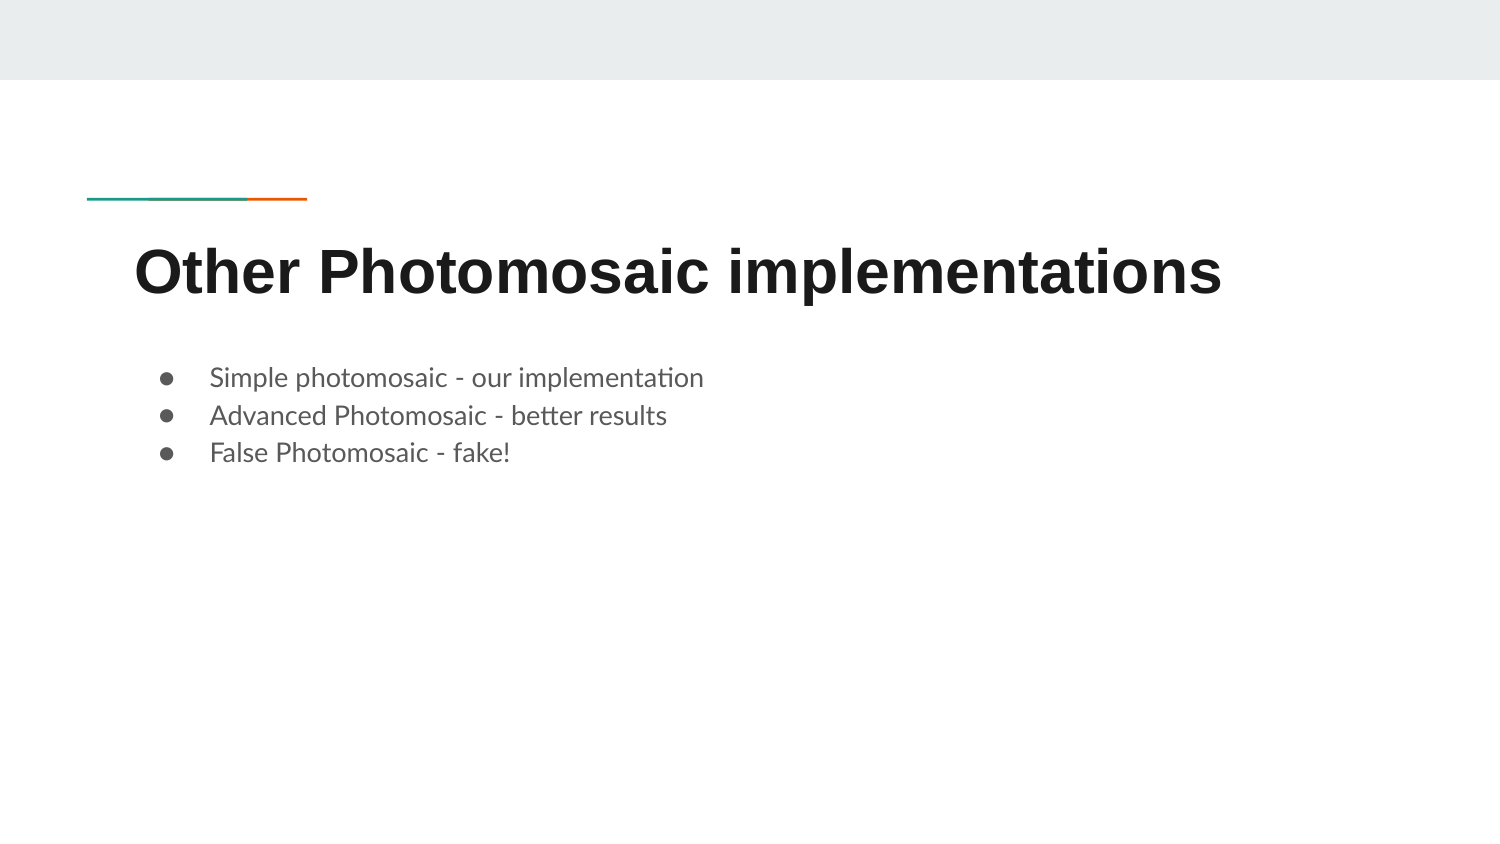

# Other Photomosaic implementations
Simple photomosaic - our implementation
Advanced Photomosaic - better results
False Photomosaic - fake!